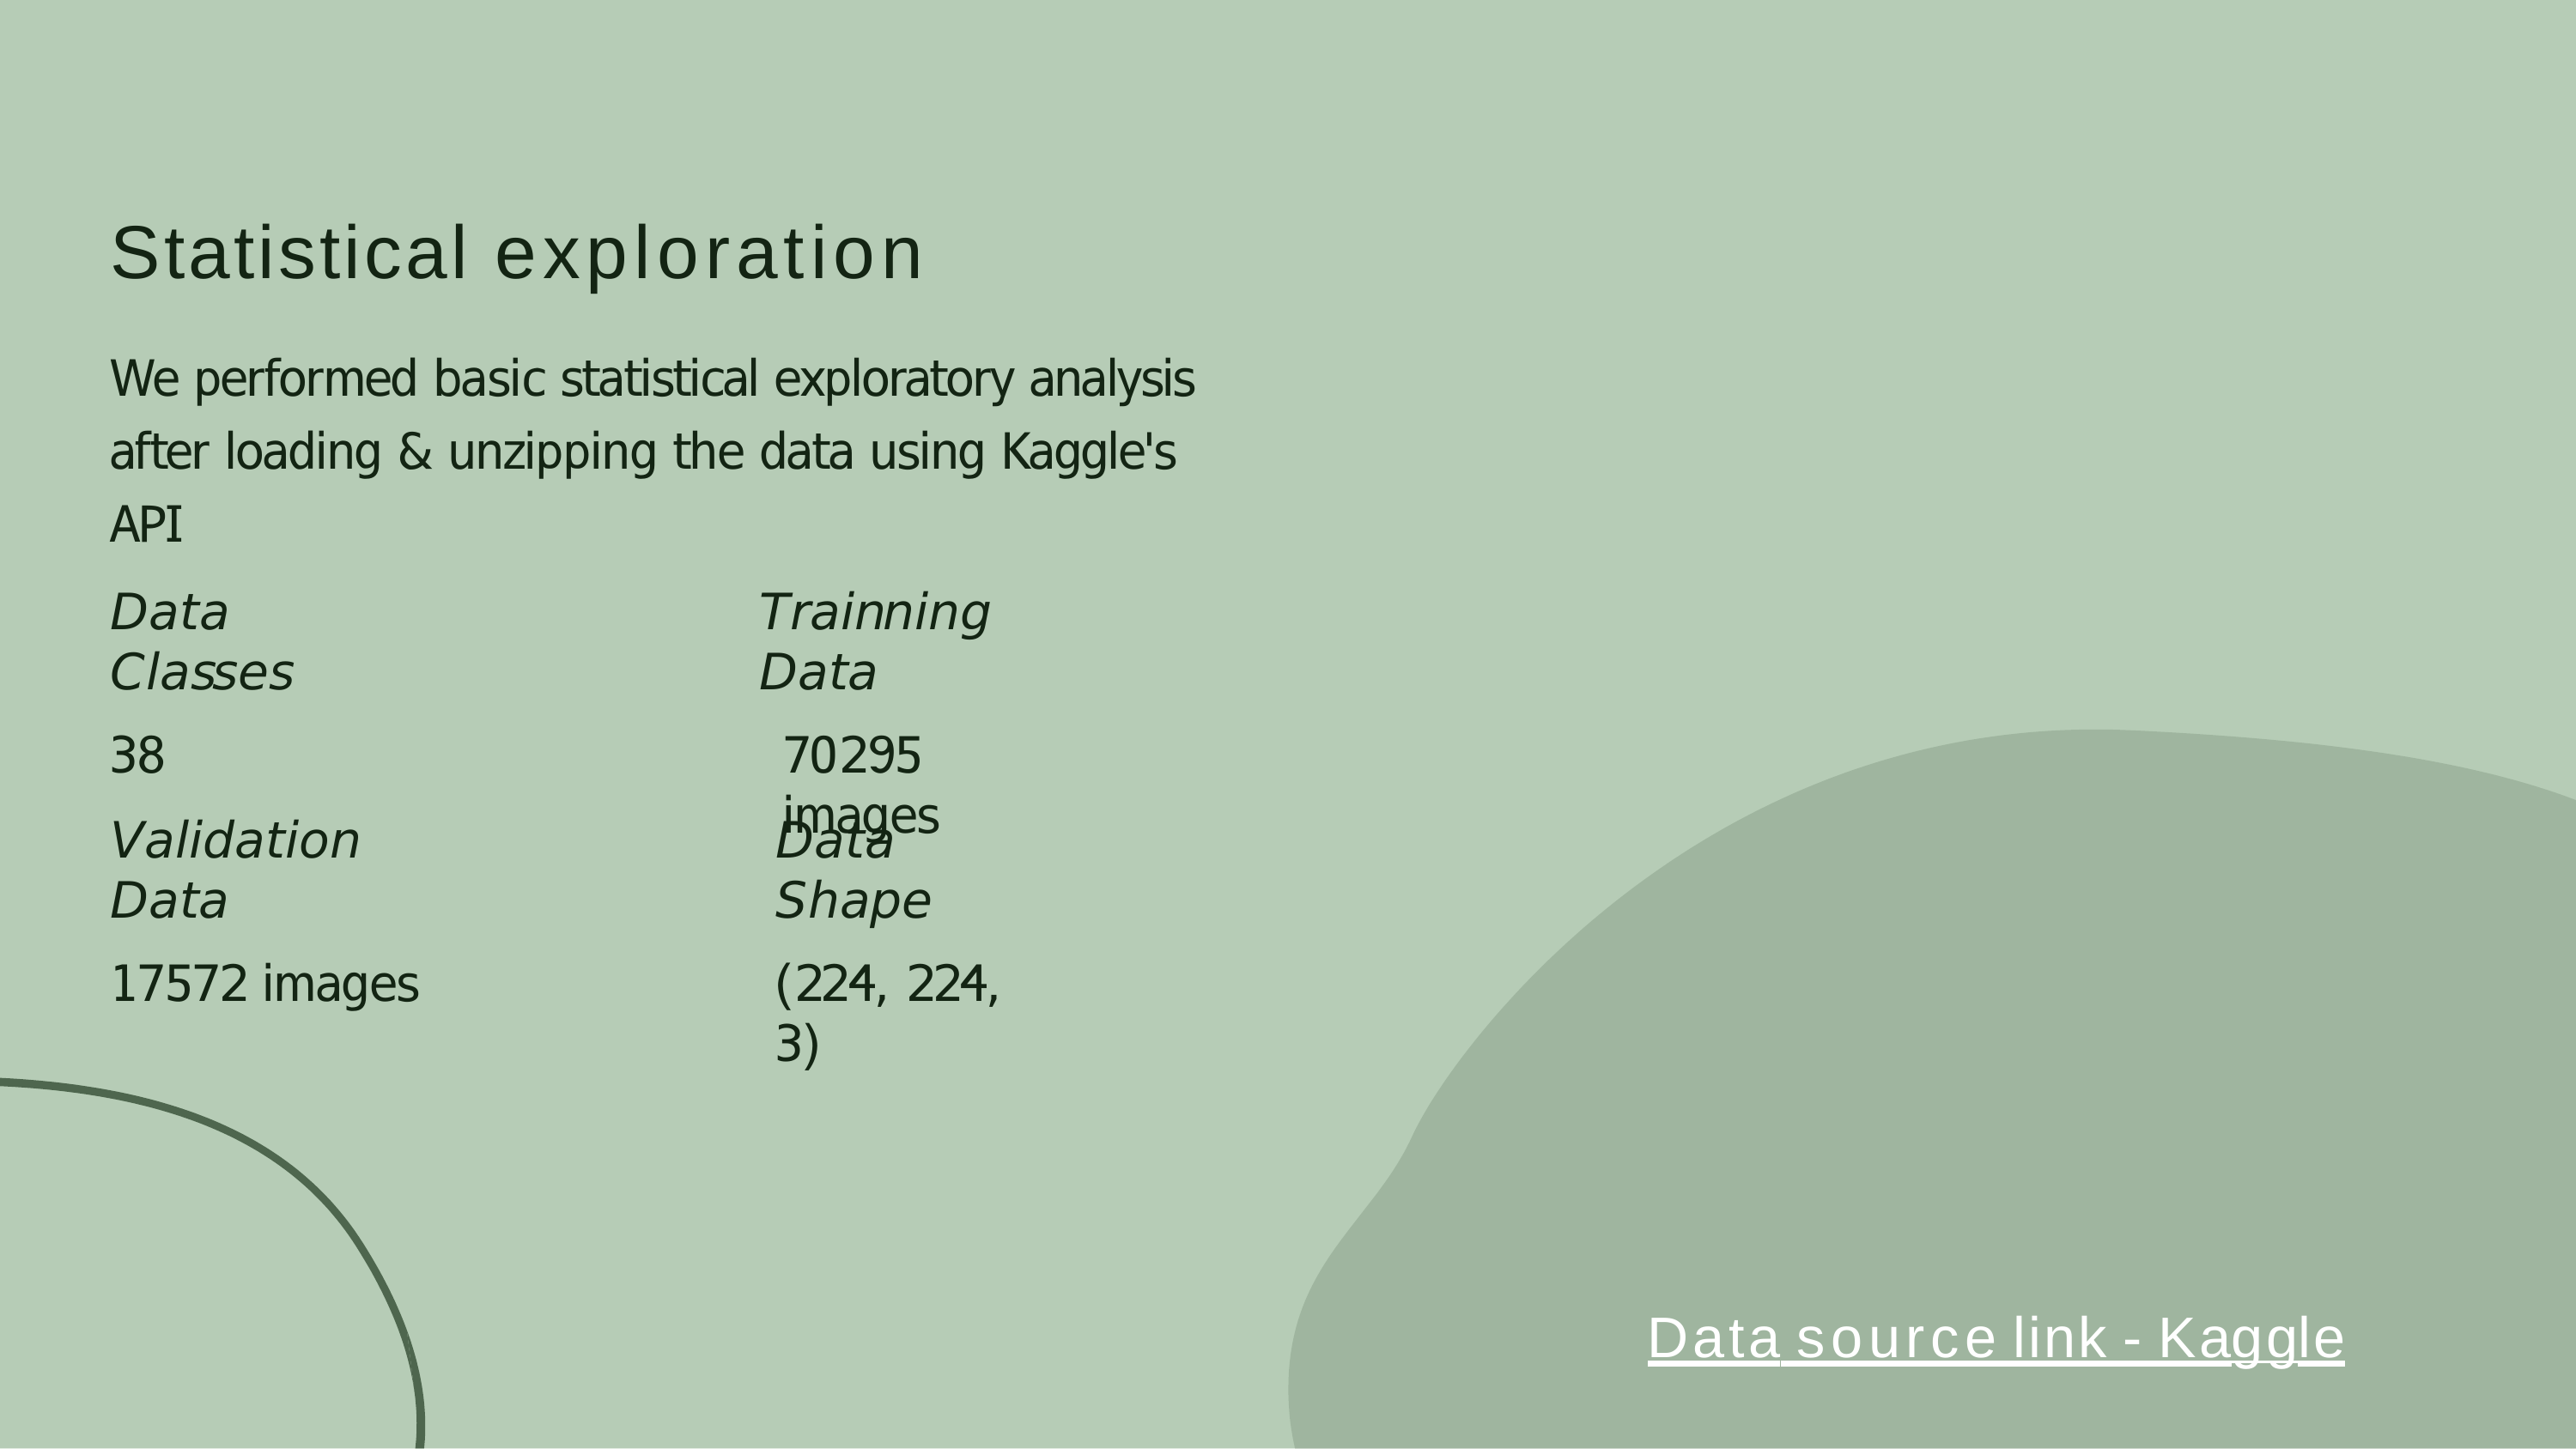

# Statistical exploration
We performed basic statistical exploratory analysis  after loading & unzipping the data using Kaggle's API
Trainning Data
70295 images
Data Classes
38

Validation Data
17572 images
Data Shape
(224, 224, 3)

Data source link - Kaggle